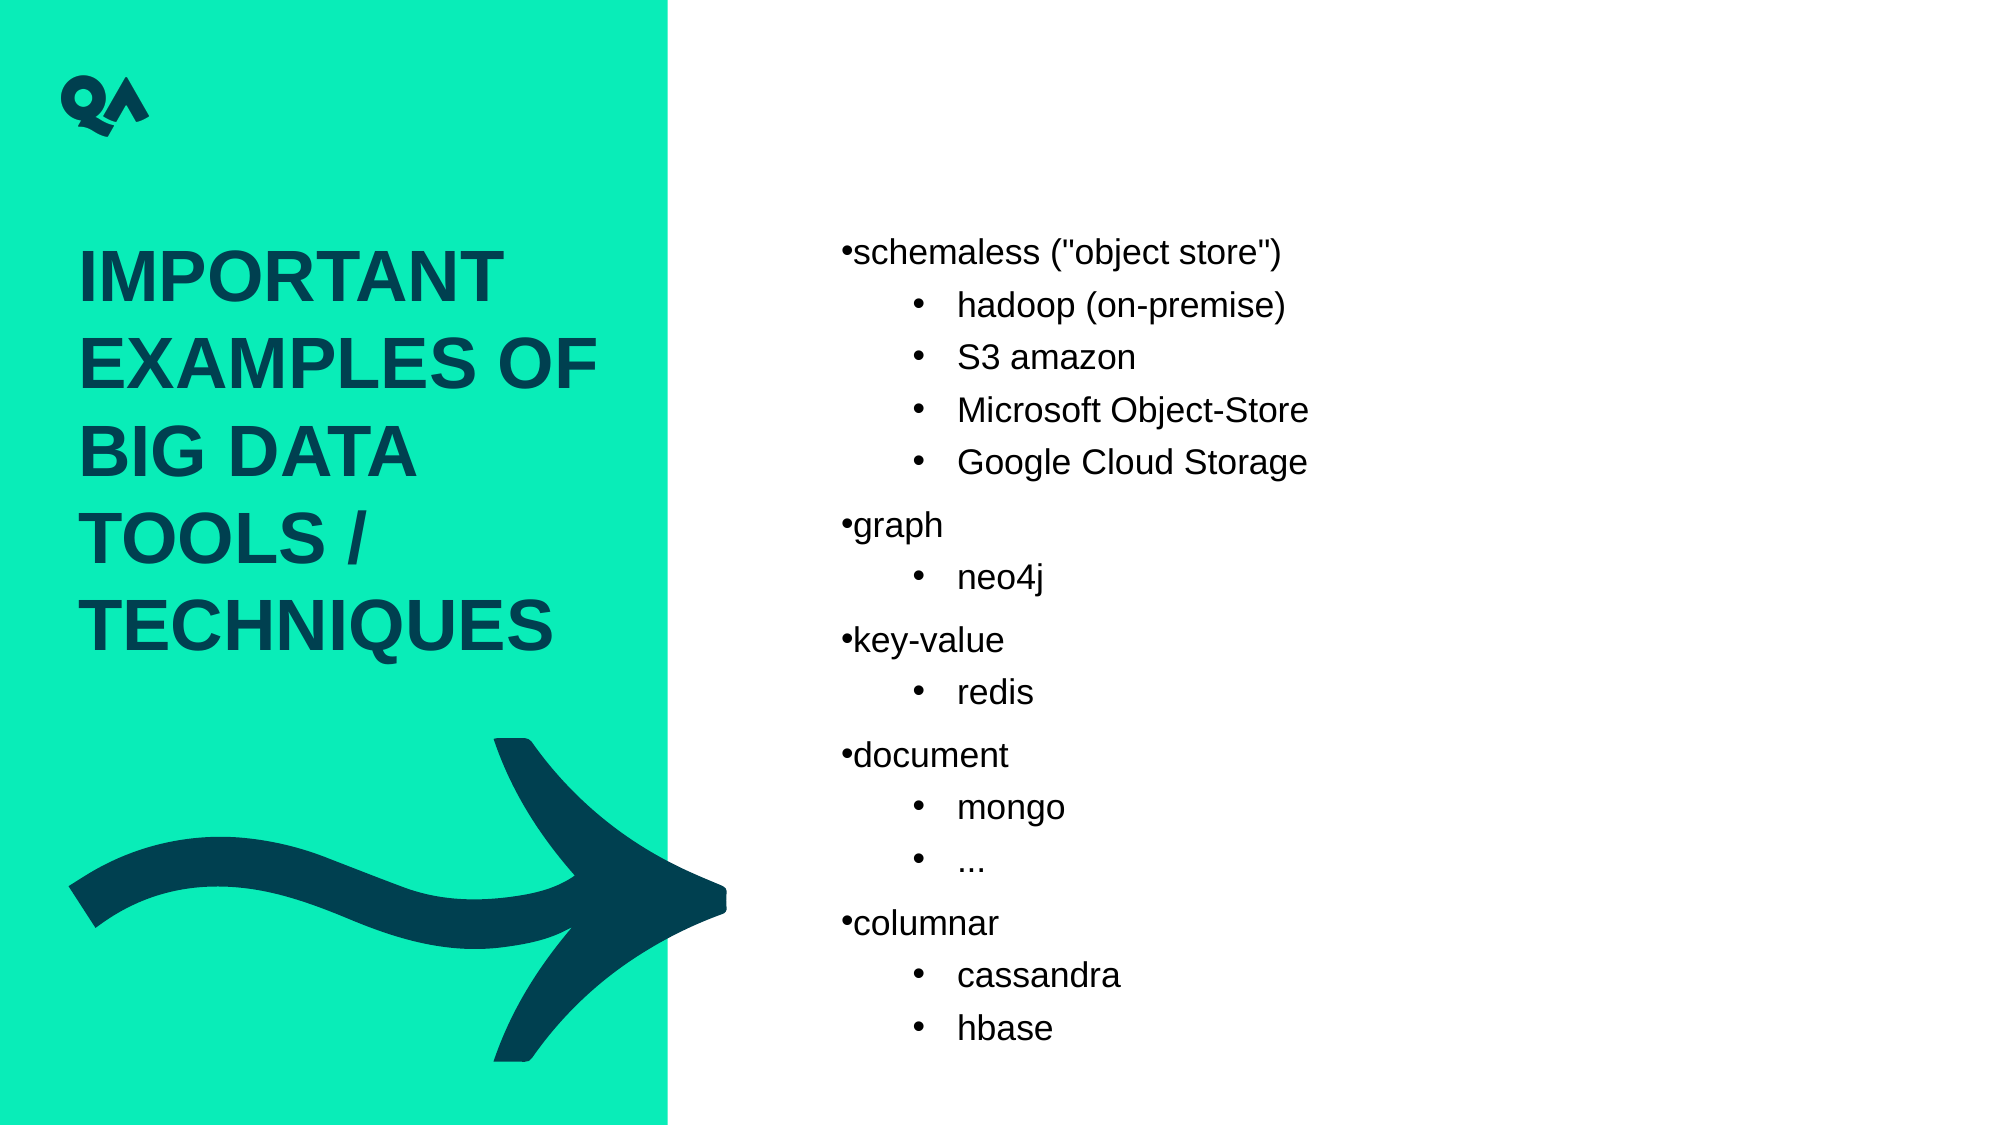

Important examples of big data tools / techniques
schemaless ("object store")
hadoop (on-premise)
S3 amazon
Microsoft Object-Store
Google Cloud Storage
graph
neo4j
key-value
redis
document
mongo
...
columnar
cassandra
hbase